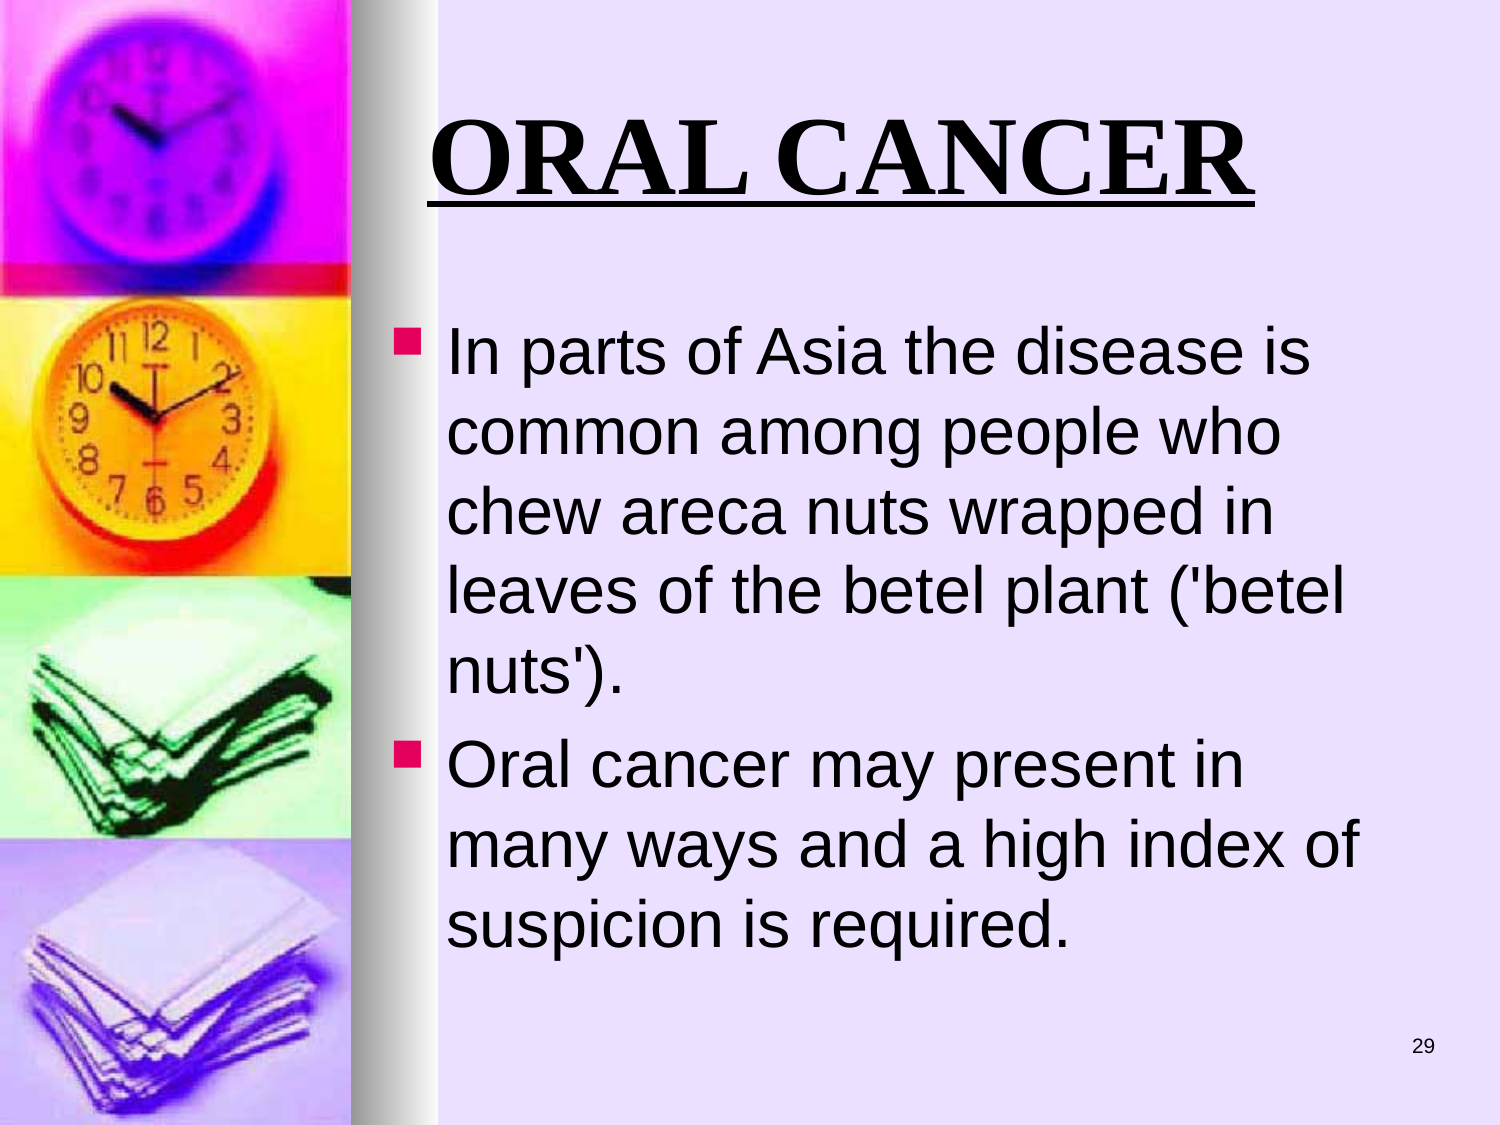

ORAL CANCER
In parts of Asia the disease is common among people who chew areca nuts wrapped in leaves of the betel plant ('betel nuts').
Oral cancer may present in many ways and a high index of suspicion is required.
29